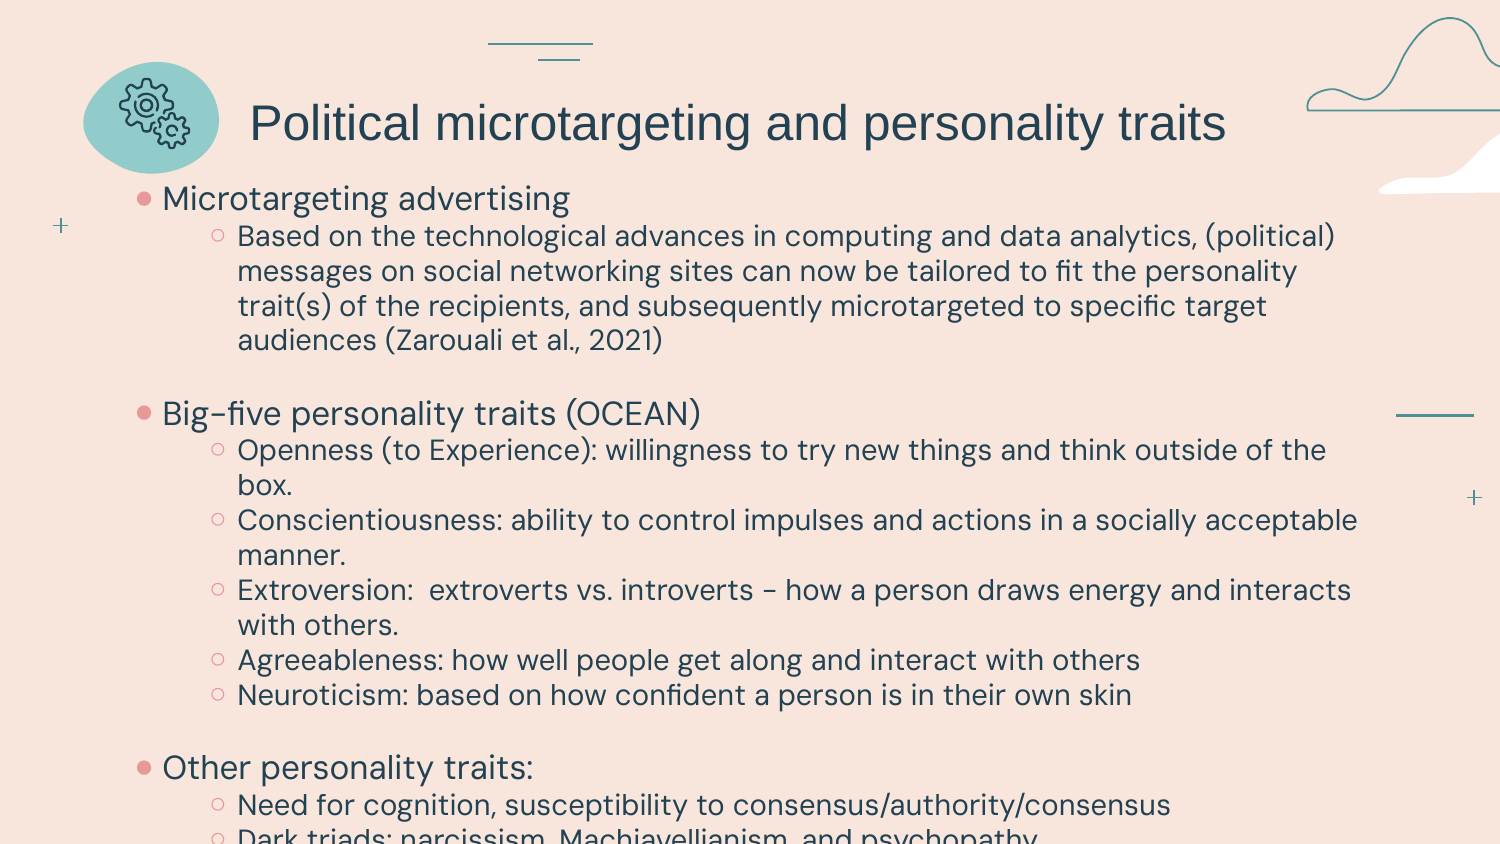

# Political microtargeting and personality traits

Microtargeting advertising
Based on the technological advances in computing and data analytics, (political) messages on social networking sites can now be tailored to fit the personality trait(s) of the recipients, and subsequently microtargeted to specific target audiences (Zarouali et al., 2021)

Big-five personality traits (OCEAN)
Openness (to Experience): willingness to try new things and think outside of the box.
Conscientiousness: ability to control impulses and actions in a socially acceptable manner.
Extroversion:  extroverts vs. introverts - how a person draws energy and interacts with others.
Agreeableness: how well people get along and interact with others
Neuroticism: based on how confident a person is in their own skin

Other personality traits:
Need for cognition, susceptibility to consensus/authority/consensus
Dark triads: narcissism, Machiavellianism, and psychopathy.